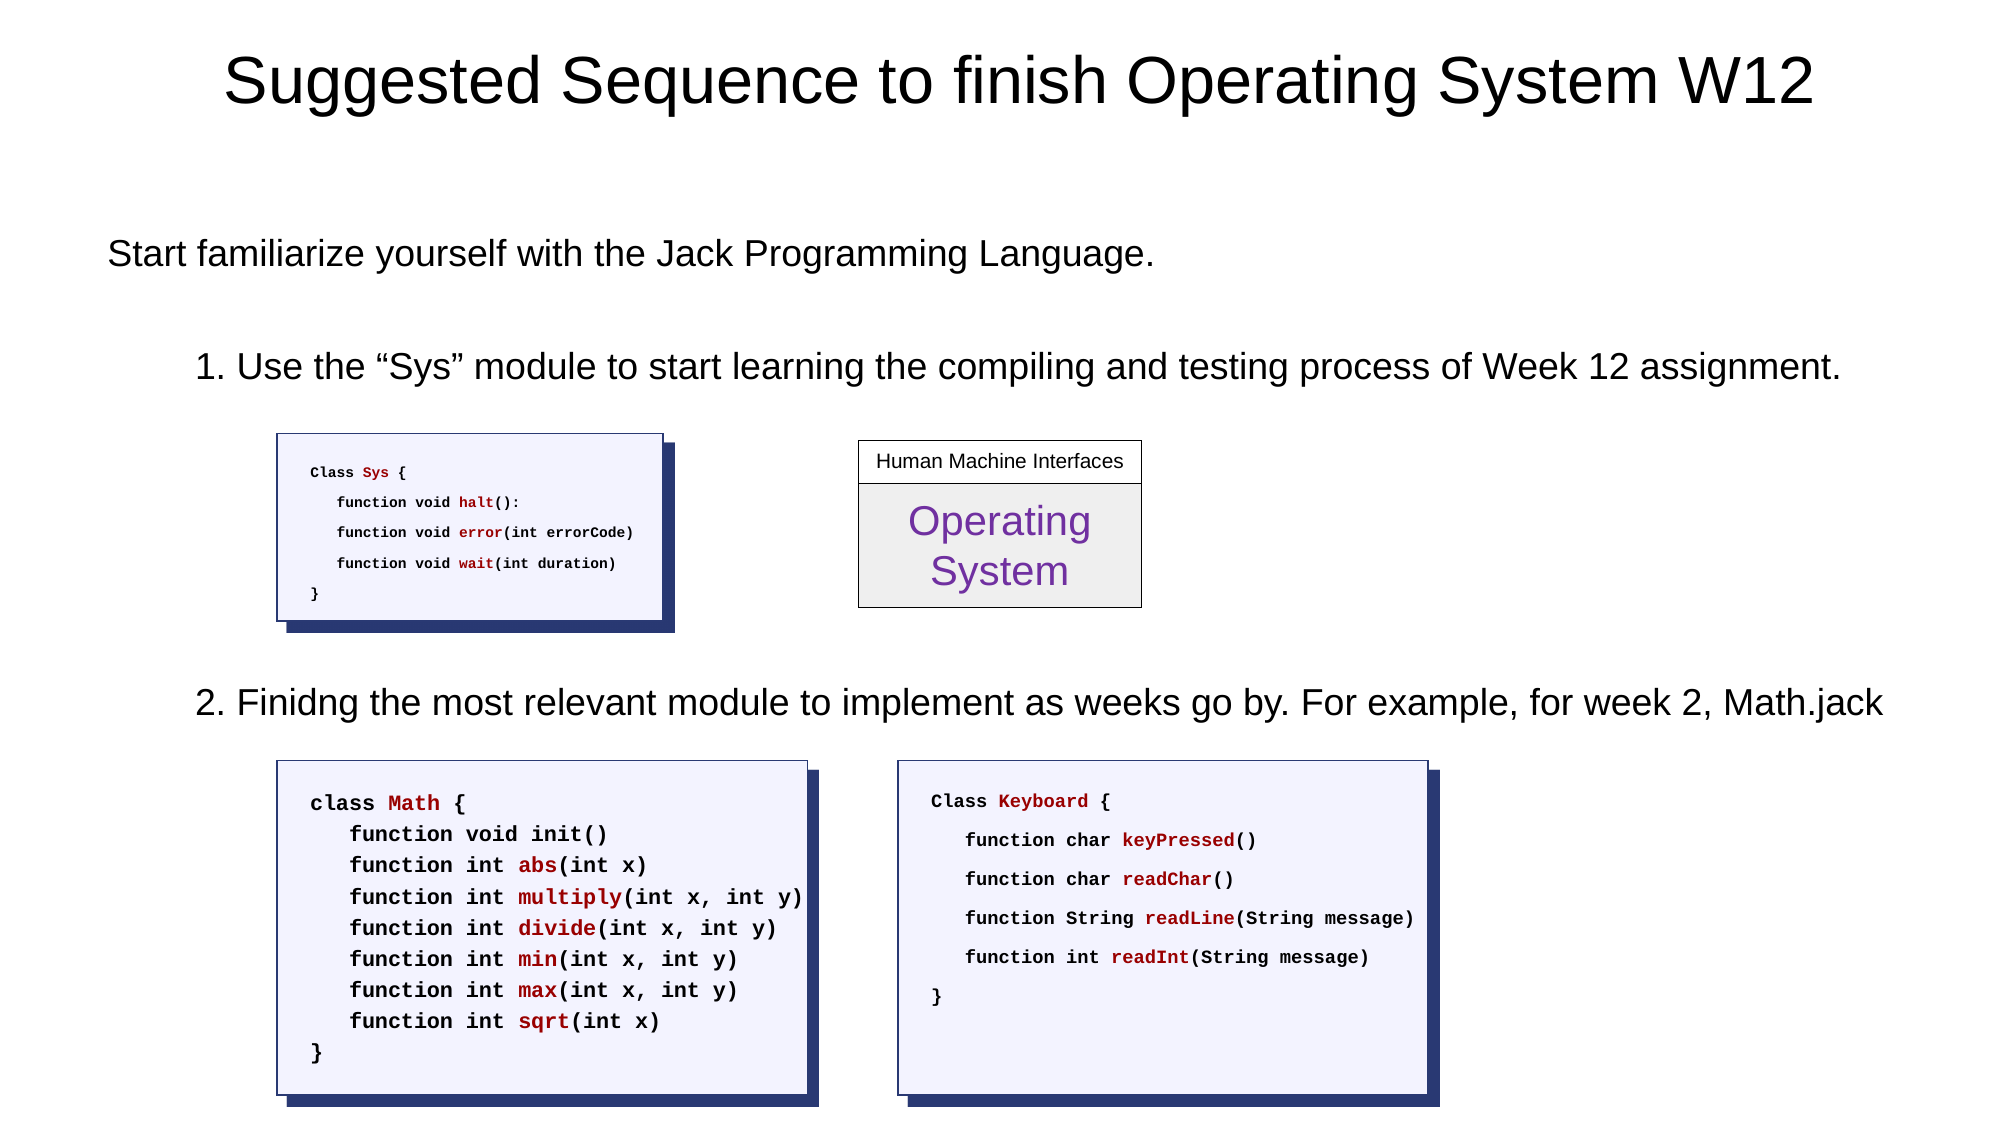

Suggested Sequence to finish Operating System W12
Start familiarize yourself with the Jack Programming Language.
1. Use the “Sys” module to start learning the compiling and testing process of Week 12 assignment.
Class Sys {
   function void halt():
   function void error(int errorCode)
   function void wait(int duration)
}

Human Machine Interfaces
Operating System
2. Finidng the most relevant module to implement as weeks go by. For example, for week 2, Math.jack
class Math {
   function void init()
   function int abs(int x)
   function int multiply(int x, int y)
   function int divide(int x, int y)
   function int min(int x, int y)
   function int max(int x, int y)
   function int sqrt(int x)
}
Class Keyboard {
   function char keyPressed()
   function char readChar()
   function String readLine(String message)
   function int readInt(String message)
}